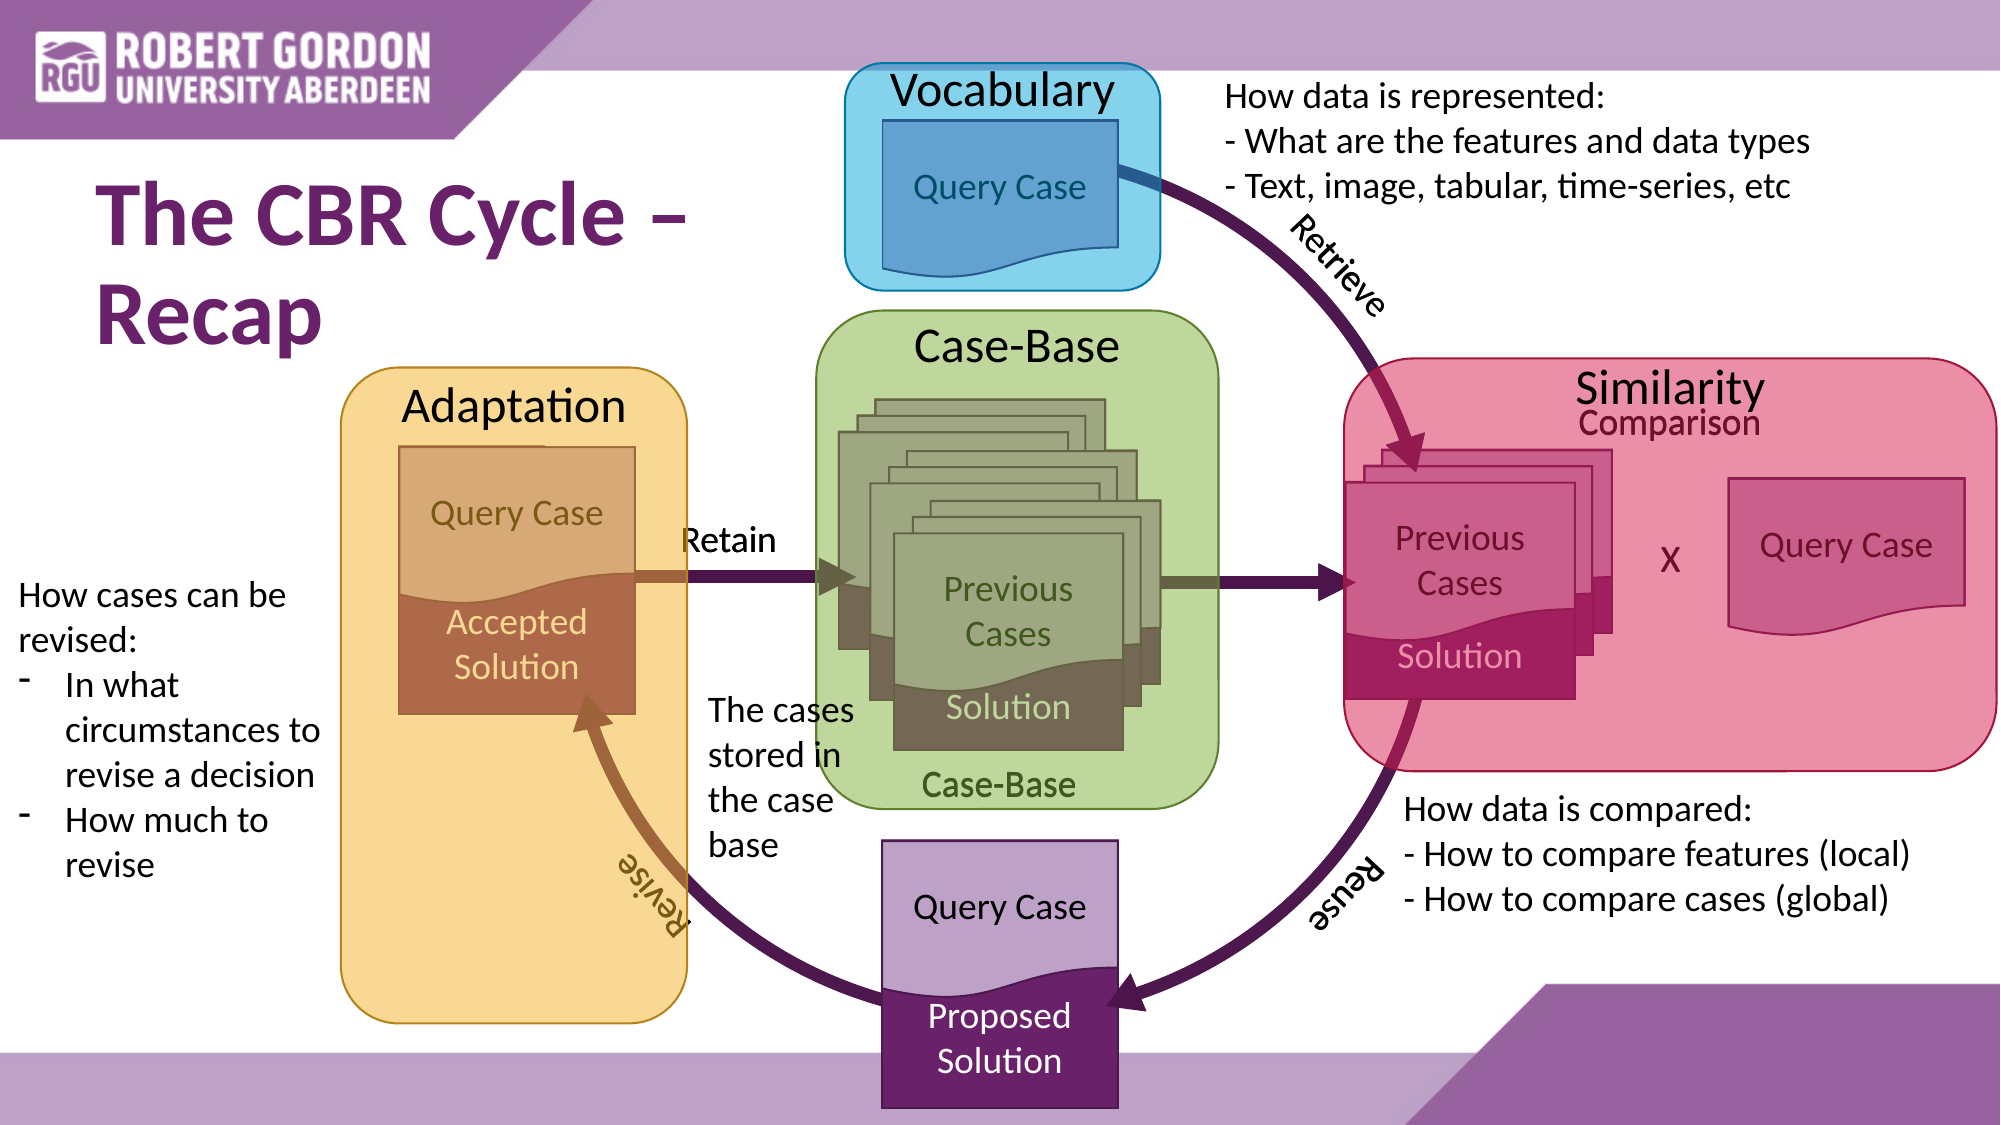

Vocabulary

How data is represented:
- What are the features and data types
- Text, image, tabular, time-series, etc

Query Case

Retrieve
Comparison
Previous Cases
Solution
Solution
Solution
Previous Cases
Solution
Solution
Solution
Previous Cases
Solution
Solution
Solution

Query Case
Previous Cases
Solution
Solution
Solution
Query Case
Retain
X
Accepted Solution

Case-Base
Query Case
Reuse
Revise
Proposed Solution

Query Case

Retrieve
Comparison
Previous Cases
Solution
Solution
Solution
Previous Cases
Solution
Solution
Solution
Previous Cases
Solution
Solution
Solution

Query Case
Previous Cases
Solution
Solution
Solution
Query Case
Retain
X
Accepted Solution

Case-Base
Query Case
Reuse
Revise
Proposed Solution

# The CBR Cycle – Recap
Case-Base

Similarity

Adaptation

How cases can be revised:
In what circumstances to revise a decision
How much to revise
The cases stored in the case base
How data is compared:
- How to compare features (local)
- How to compare cases (global)